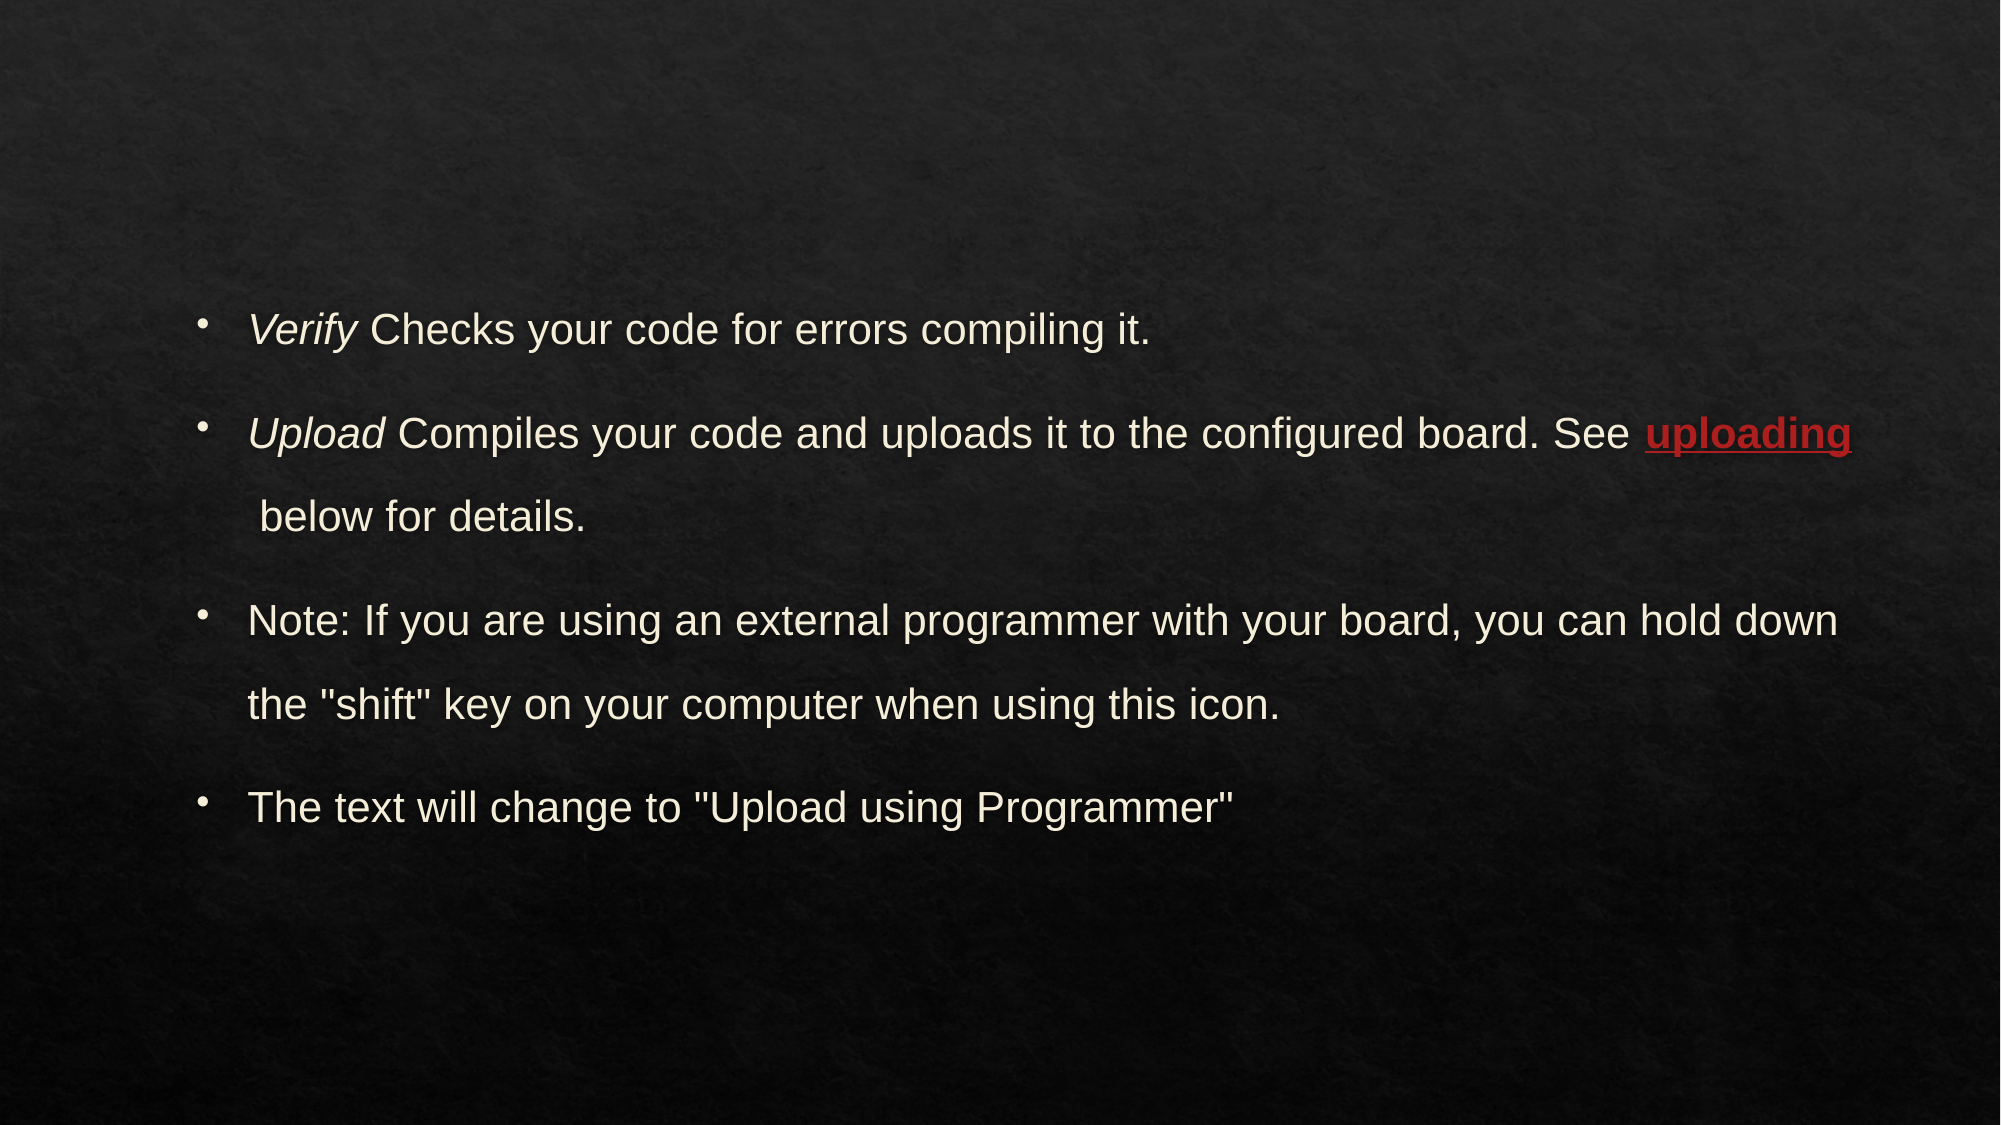

Verify Checks your code for errors compiling it.
Upload Compiles your code and uploads it to the configured board. See uploading below for details.
Note: If you are using an external programmer with your board, you can hold down the "shift" key on your computer when using this icon.
The text will change to "Upload using Programmer"